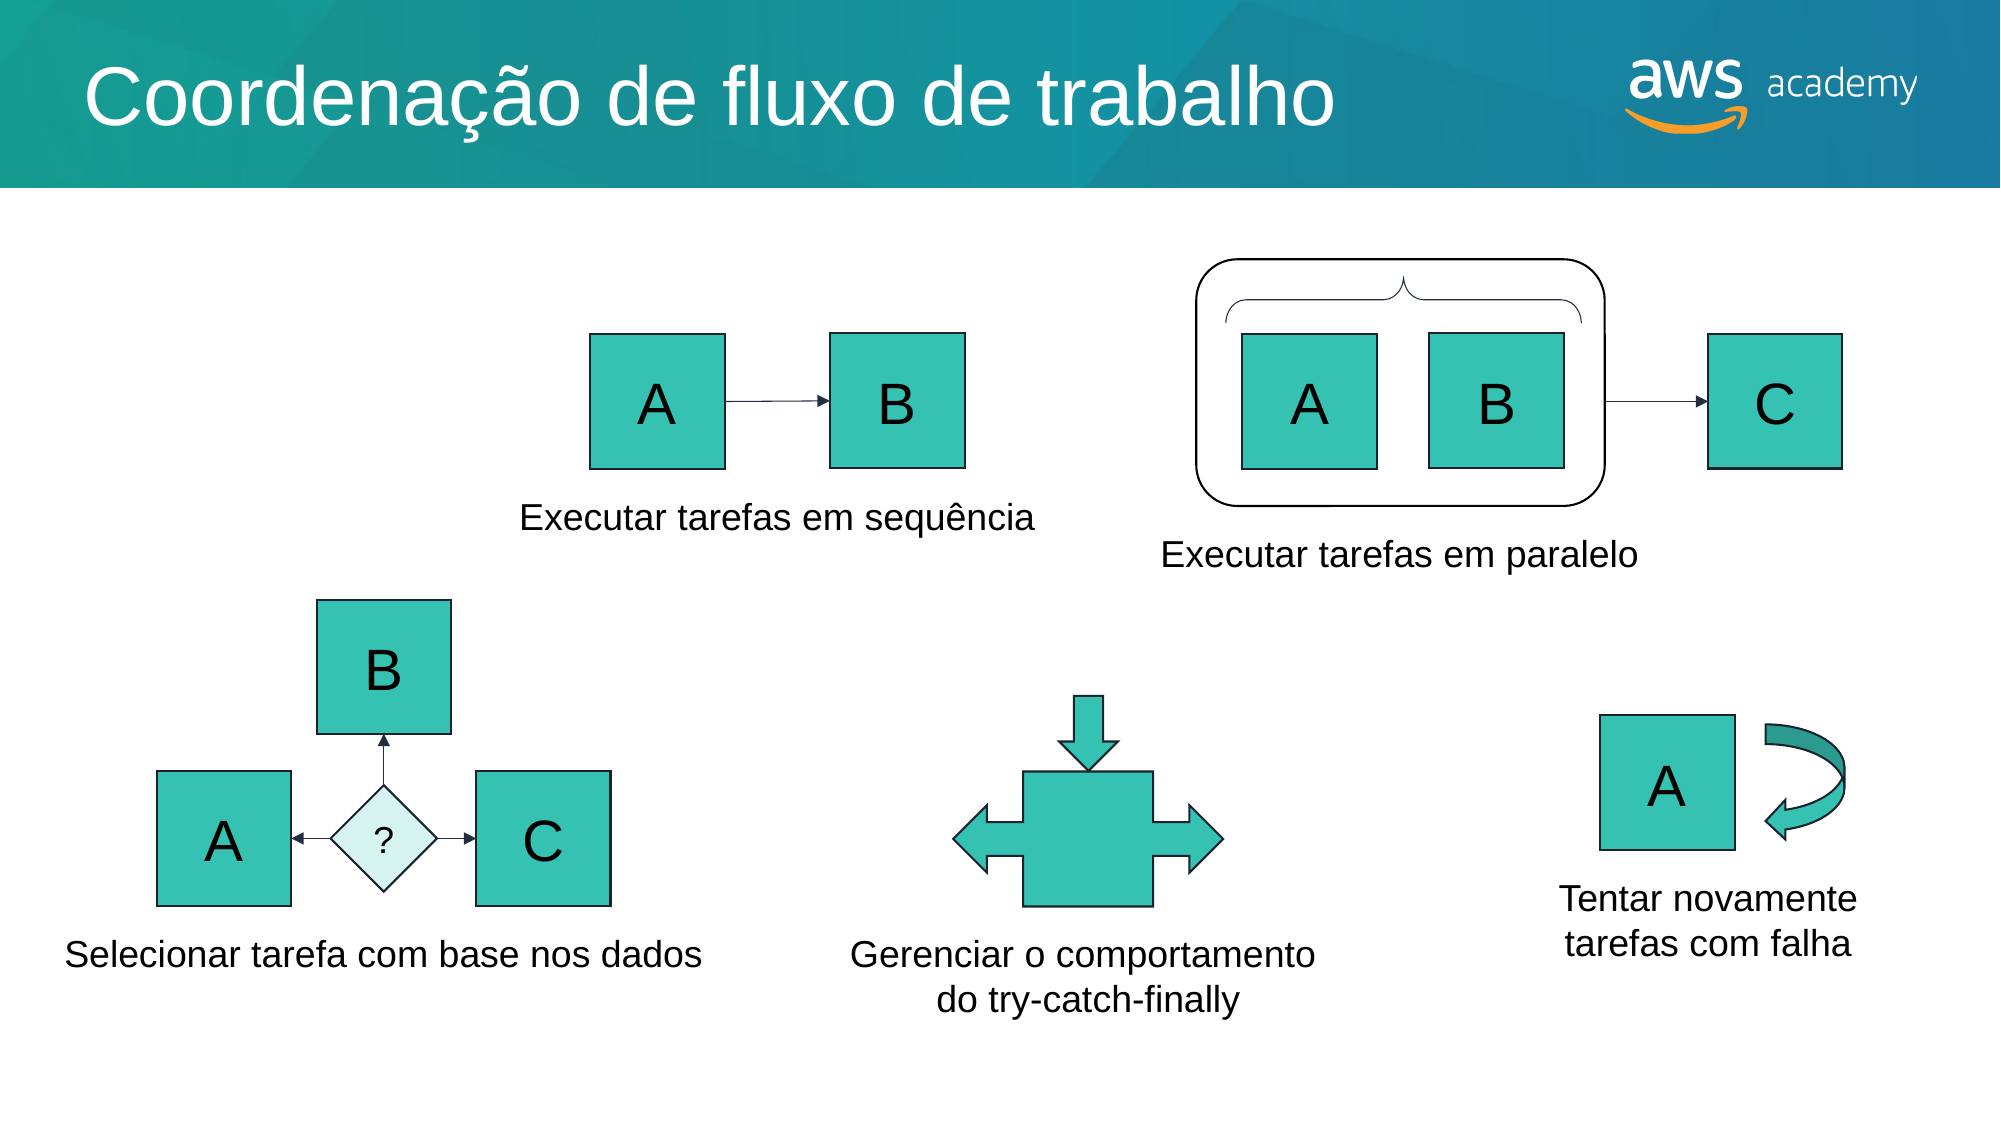

# Coordenação de fluxo de trabalho

B
A
C
Executar tarefas em paralelo
B
A
Executar tarefas em sequência
B
A
C
?
Selecionar tarefa com base nos dados

Gerenciar o comportamento
do try-catch-finally
A

Tentar novamente tarefas com falha